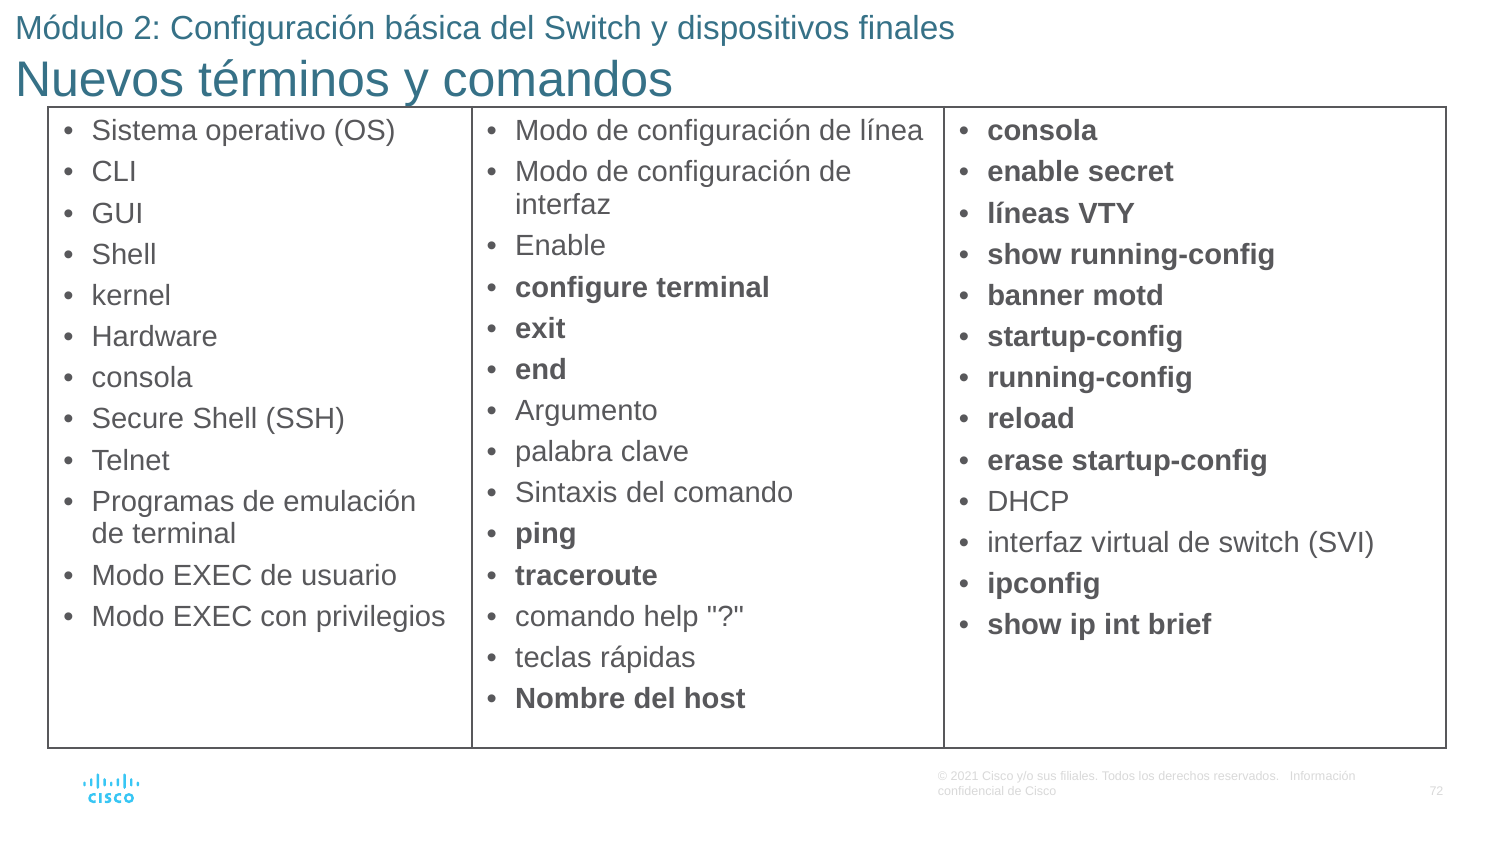

# Módulo 2: Configuración básica del Switch y dispositivos finales Nuevos términos y comandos
| Sistema operativo (OS) CLI GUI Shell kernel Hardware consola Secure Shell (SSH) Telnet Programas de emulación de terminal Modo EXEC de usuario Modo EXEC con privilegios | Modo de configuración de línea Modo de configuración de interfaz Enable configure terminal exit end Argumento palabra clave Sintaxis del comando ping traceroute comando help "?" teclas rápidas Nombre del host | consola enable secret líneas VTY show running-config banner motd startup-config running-config reload erase startup-config DHCP interfaz virtual de switch (SVI) ipconfig show ip int brief |
| --- | --- | --- |